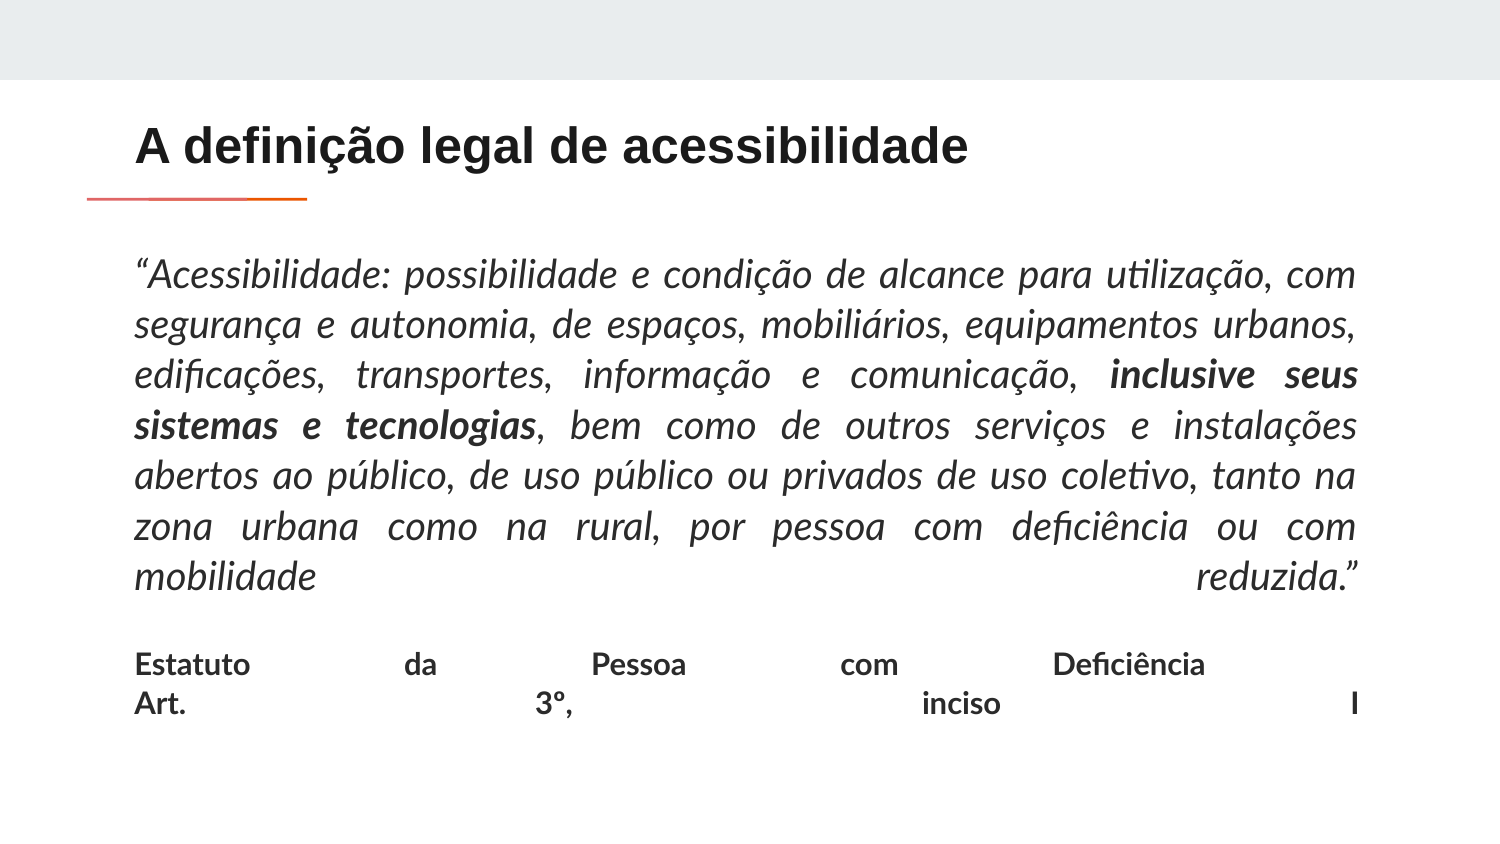

# A definição legal de acessibilidade
“Acessibilidade: possibilidade e condição de alcance para utilização, com segurança e autonomia, de espaços, mobiliários, equipamentos urbanos, edificações, transportes, informação e comunicação, inclusive seus sistemas e tecnologias, bem como de outros serviços e instalações abertos ao público, de uso público ou privados de uso coletivo, tanto na zona urbana como na rural, por pessoa com deficiência ou com mobilidade reduzida.”
Estatuto da Pessoa com Deficiência
Art. 3º, inciso I